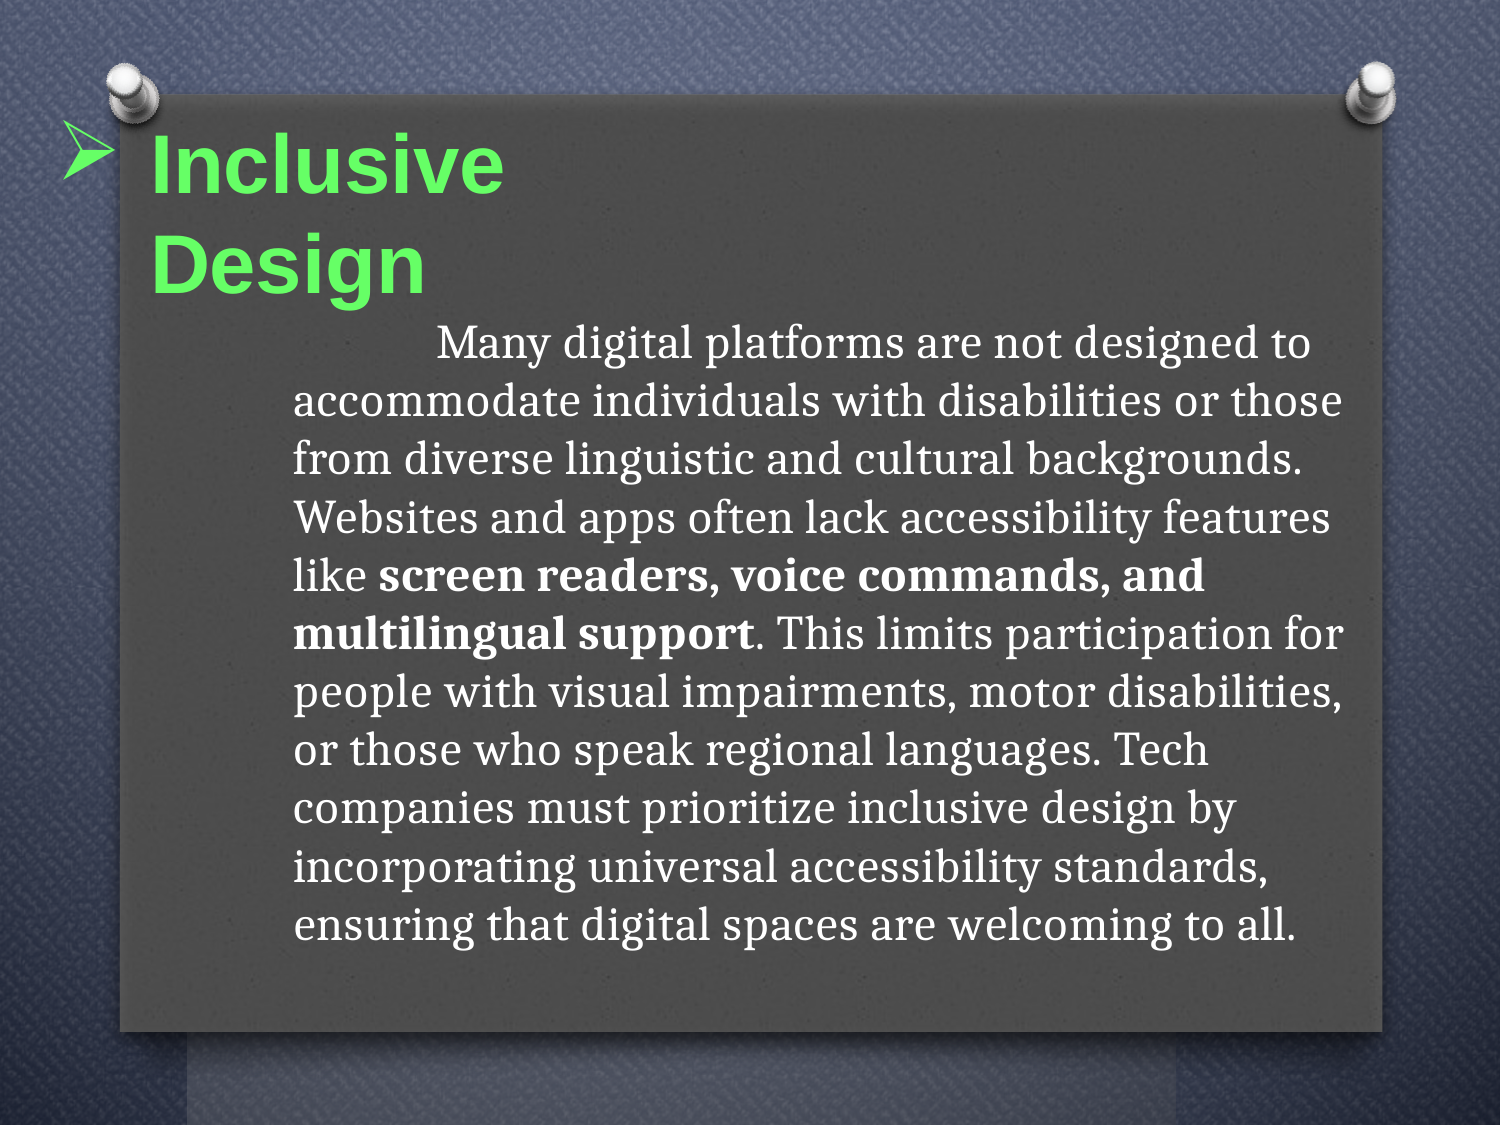

# Inclusive Design
	Many digital platforms are not designed to accommodate individuals with disabilities or those from diverse linguistic and cultural backgrounds. Websites and apps often lack accessibility features like screen readers, voice commands, and multilingual support. This limits participation for people with visual impairments, motor disabilities, or those who speak regional languages. Tech companies must prioritize inclusive design by incorporating universal accessibility standards, ensuring that digital spaces are welcoming to all.